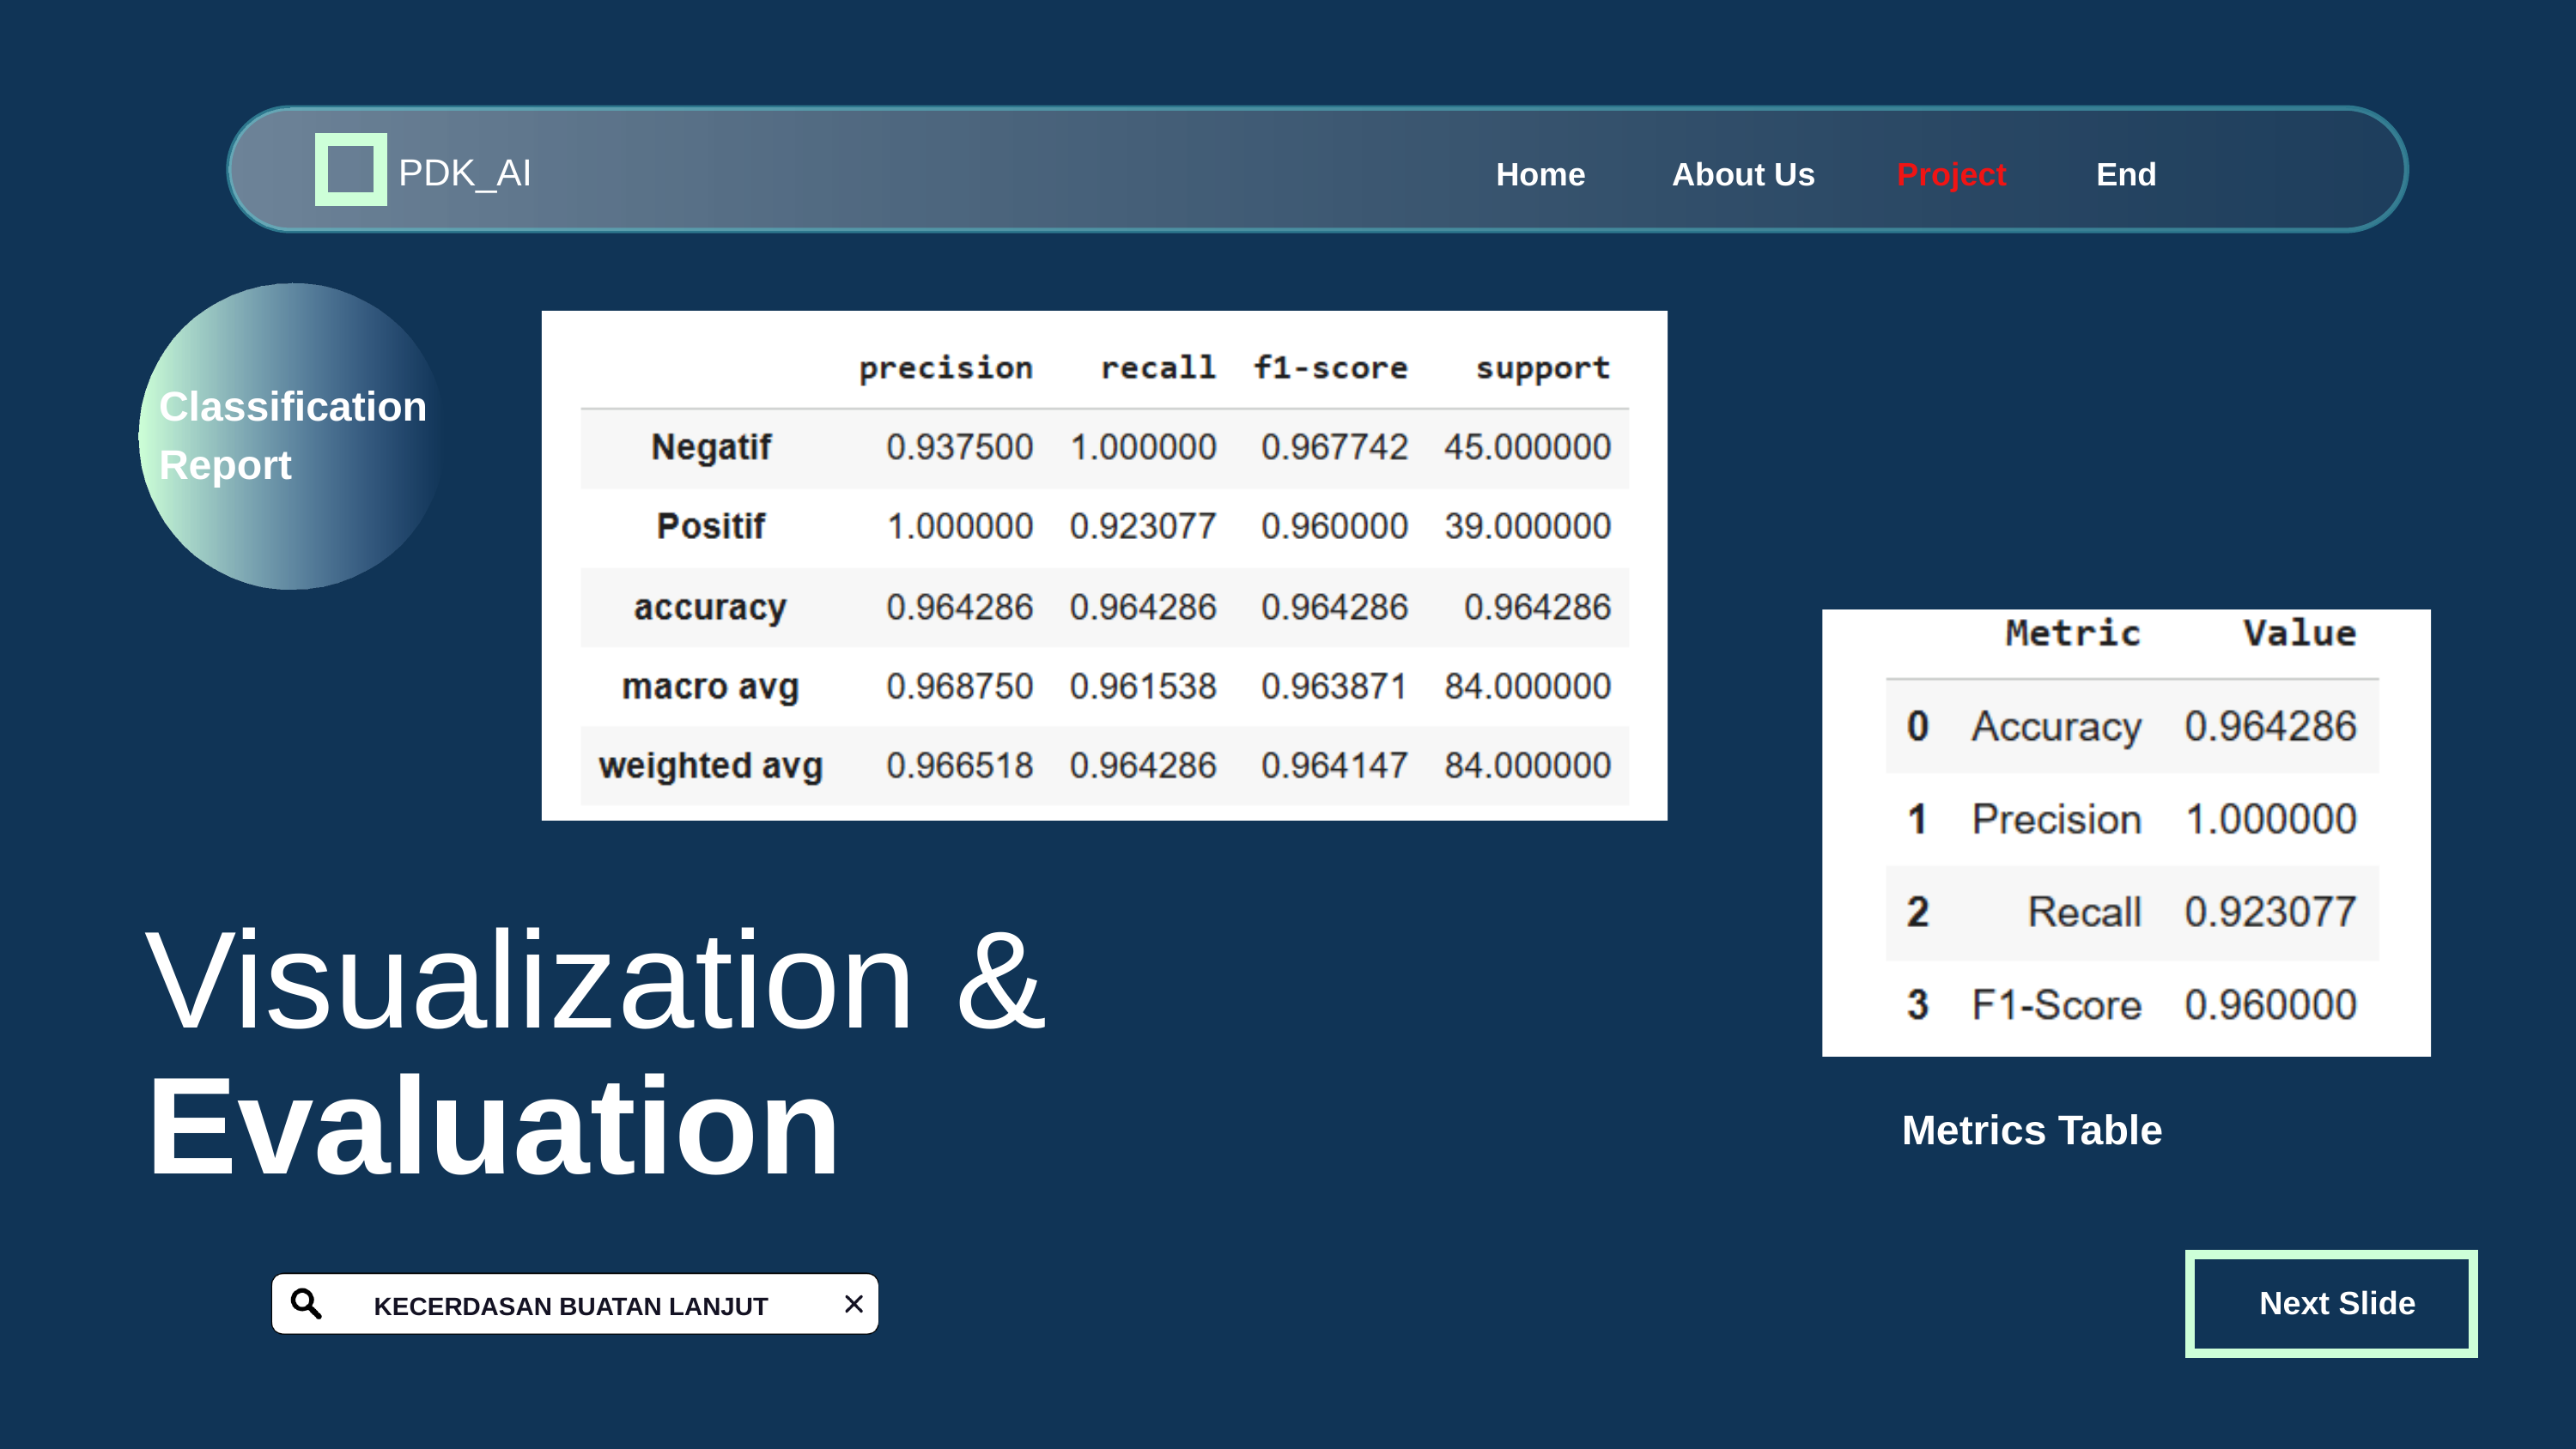

PDK_AI
Home
About Us
Project
End

Classification Report

Visualization &
Evaluation
Metrics Table

Next Slide
KECERDASAN BUATAN LANJUT